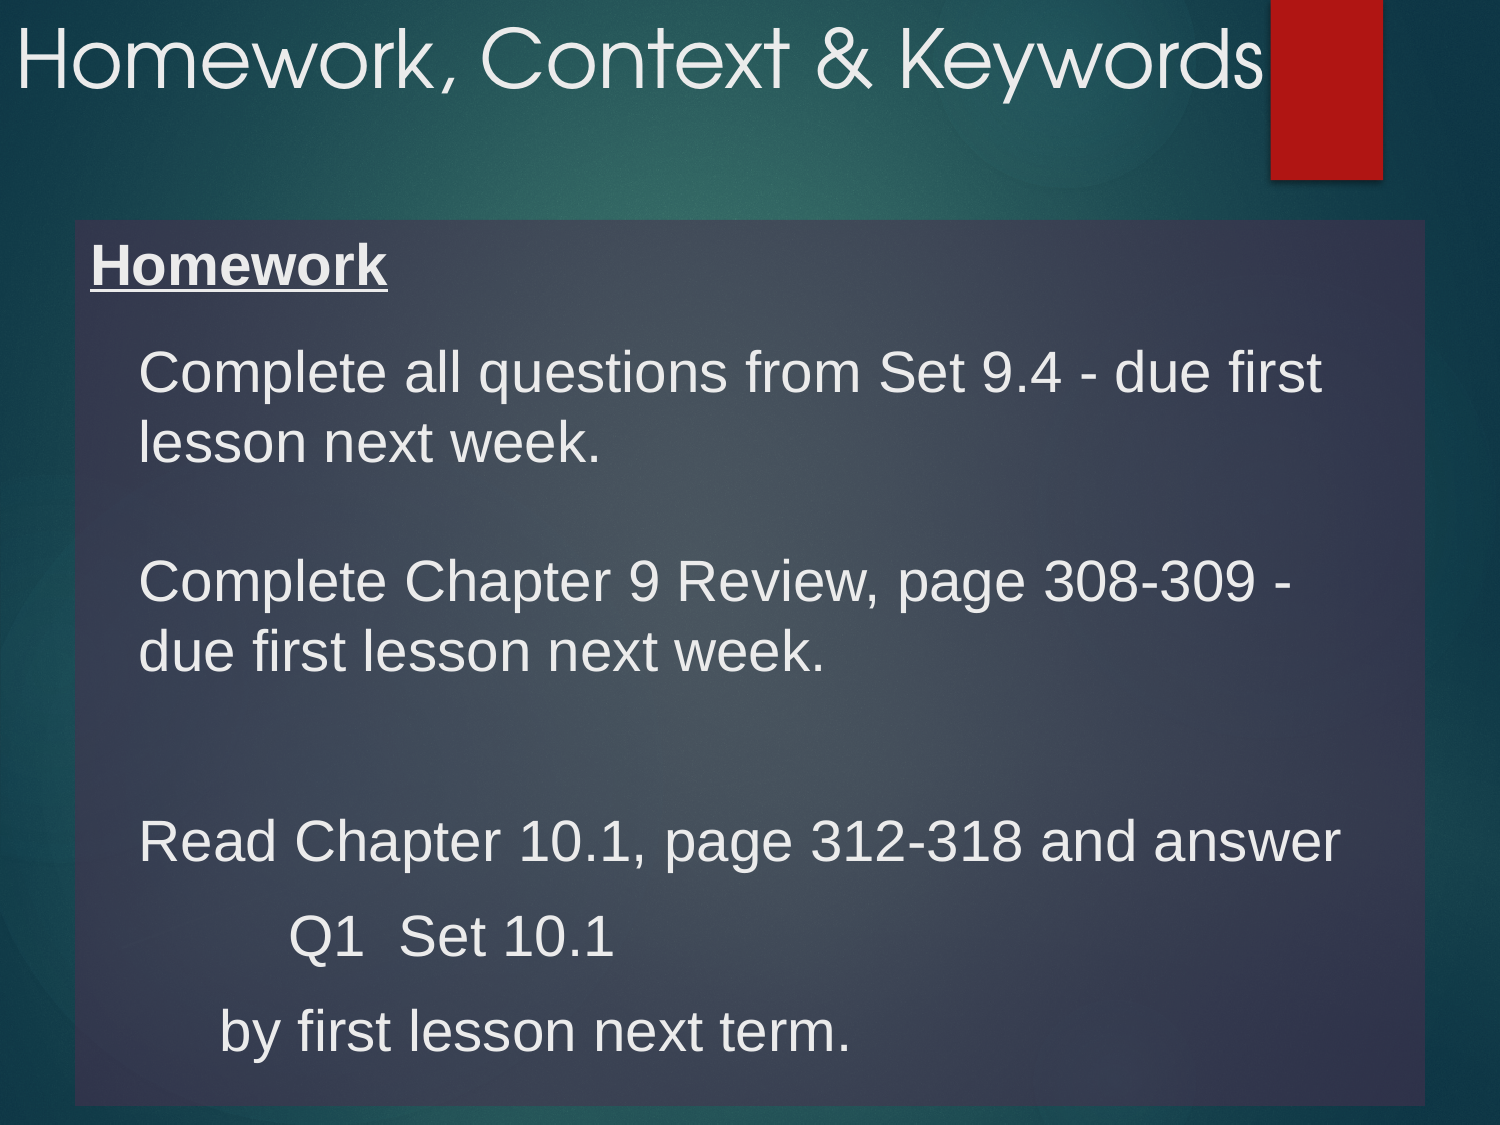

# Homework, Context & Keywords
Homework

Complete all questions from Set 9.4 - due first lesson next week.

Complete Chapter 9 Review, page 308-309 - due first lesson next week.

Read Chapter 10.1, page 312-318 and answer
	Q1  Set 10.1
     by first lesson next term.